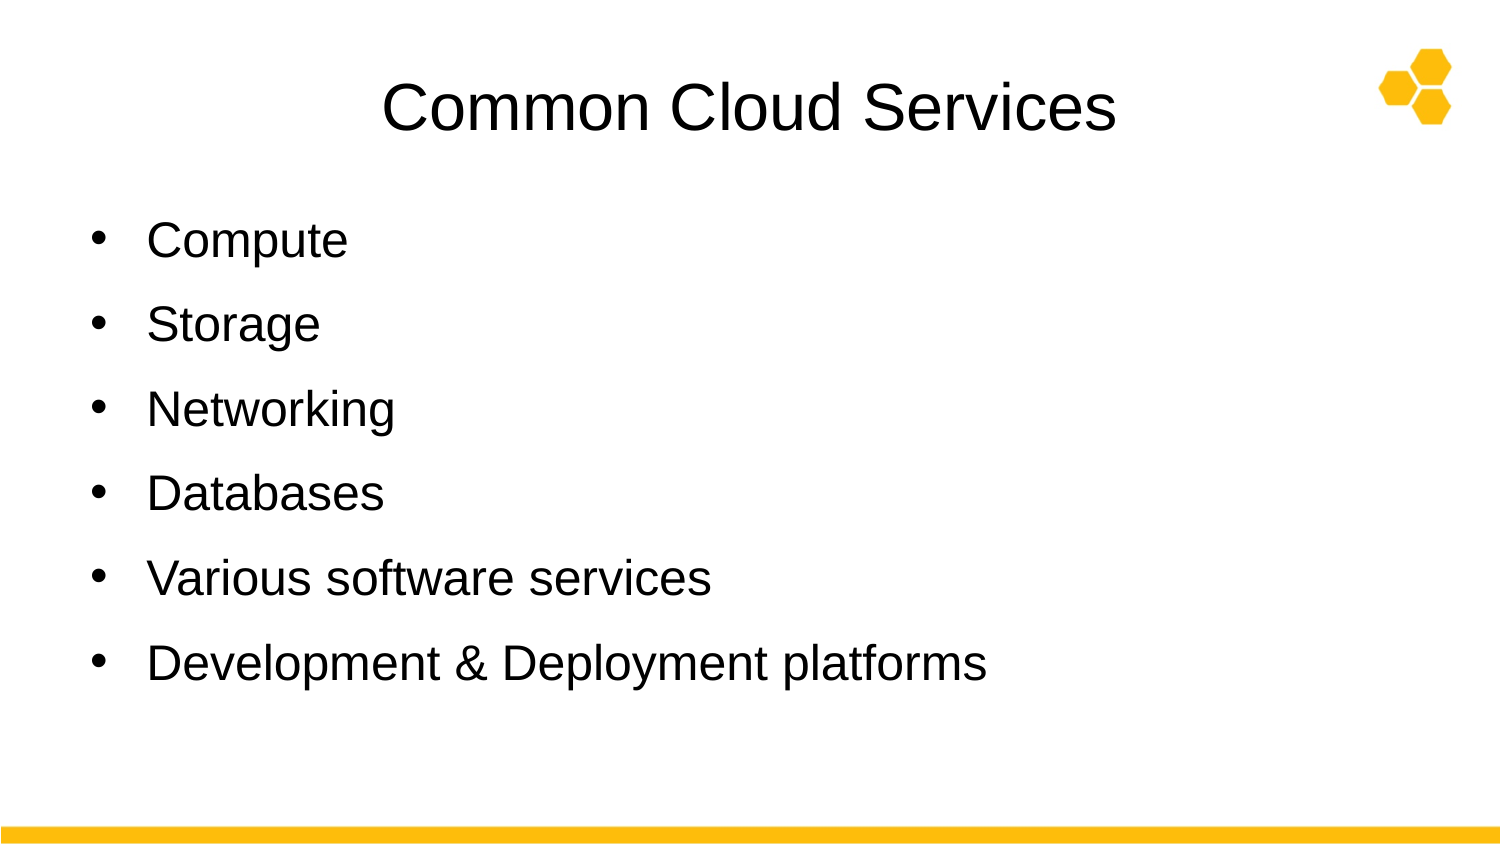

# Common Cloud Services
Compute
Storage
Networking
Databases
Various software services
Development & Deployment platforms